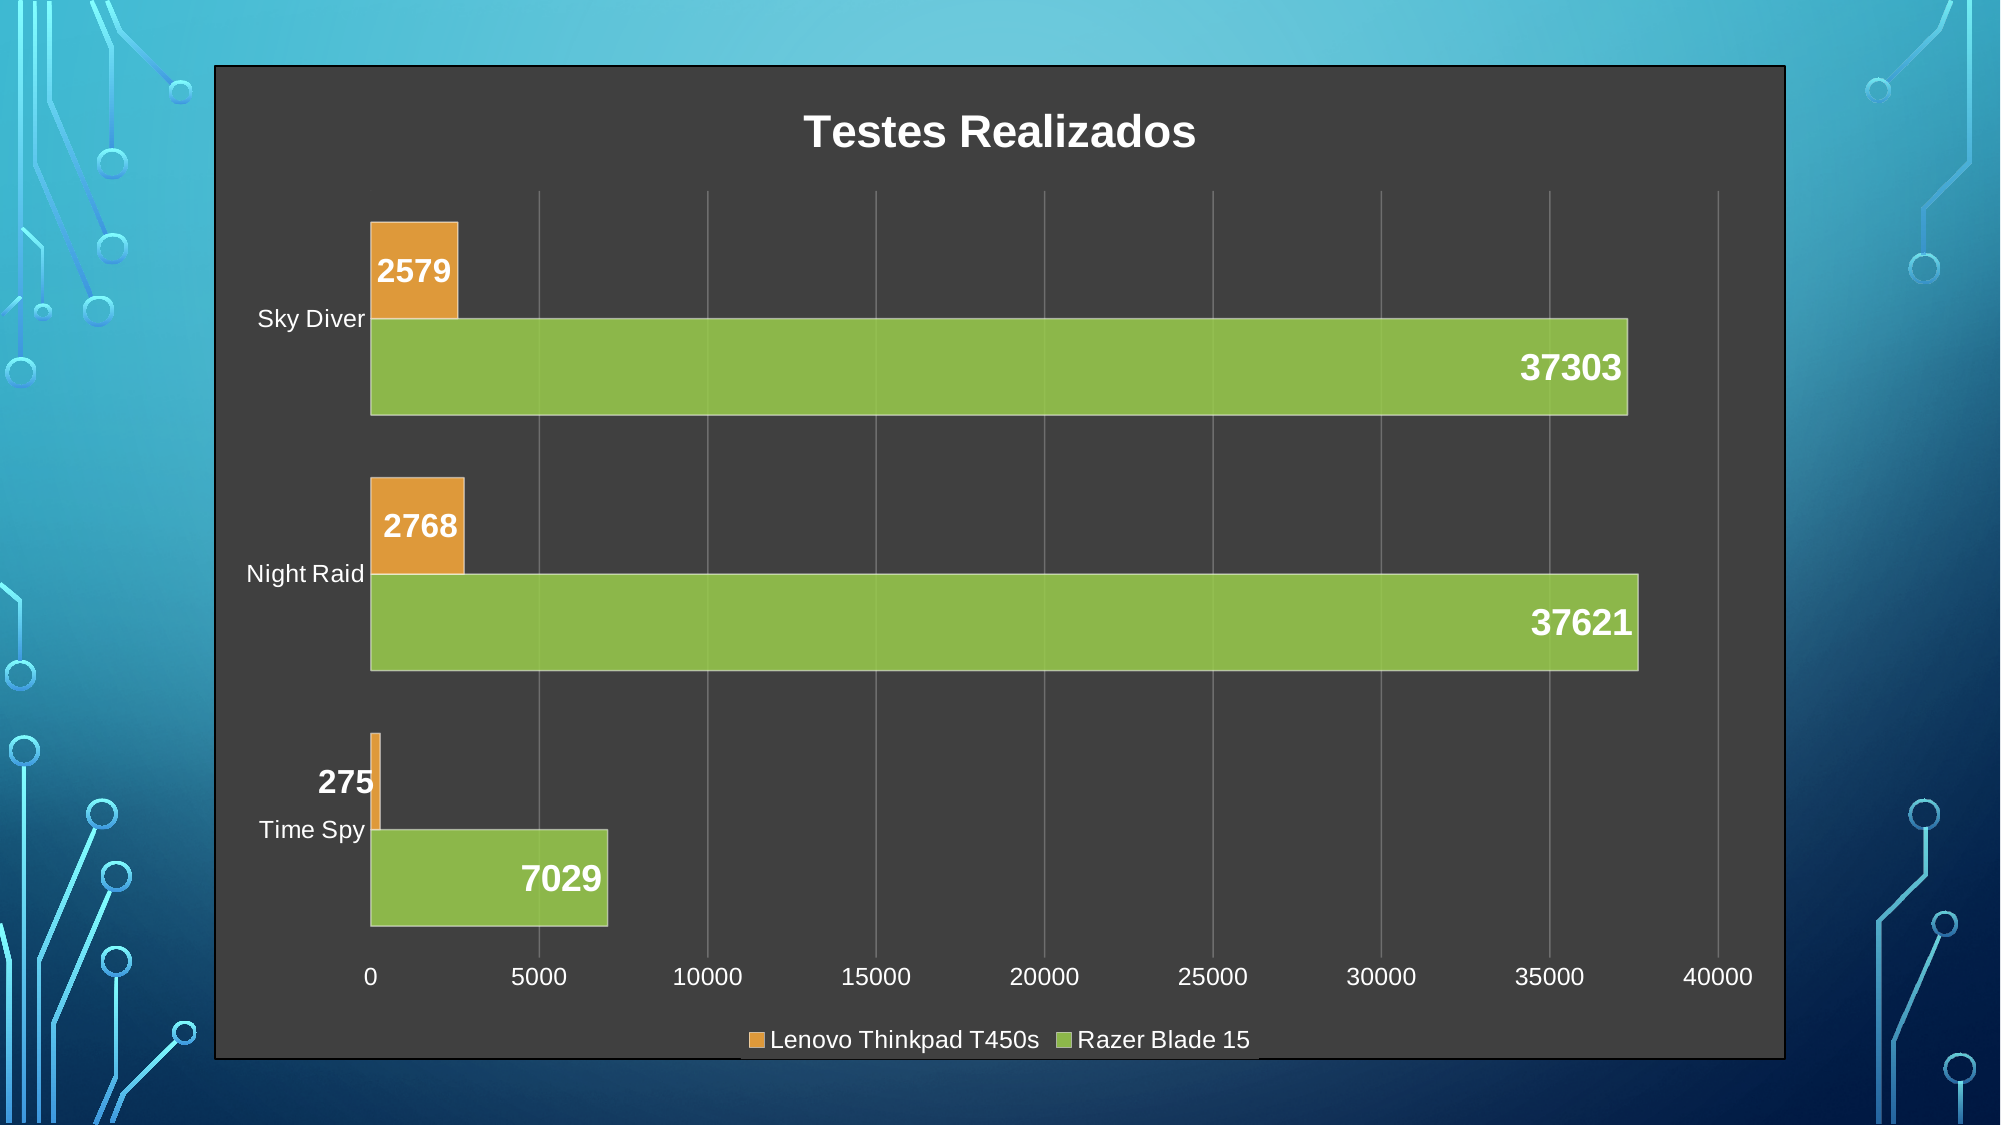

### Chart: Testes Realizados

| Category | Razer Blade 15 | Lenovo Thinkpad T450s |
|---|---|---|
| Time Spy | 7029.0 | 275.0 |
| Night Raid | 37621.0 | 2768.0 |
| Sky Diver | 37303.0 | 2579.0 |